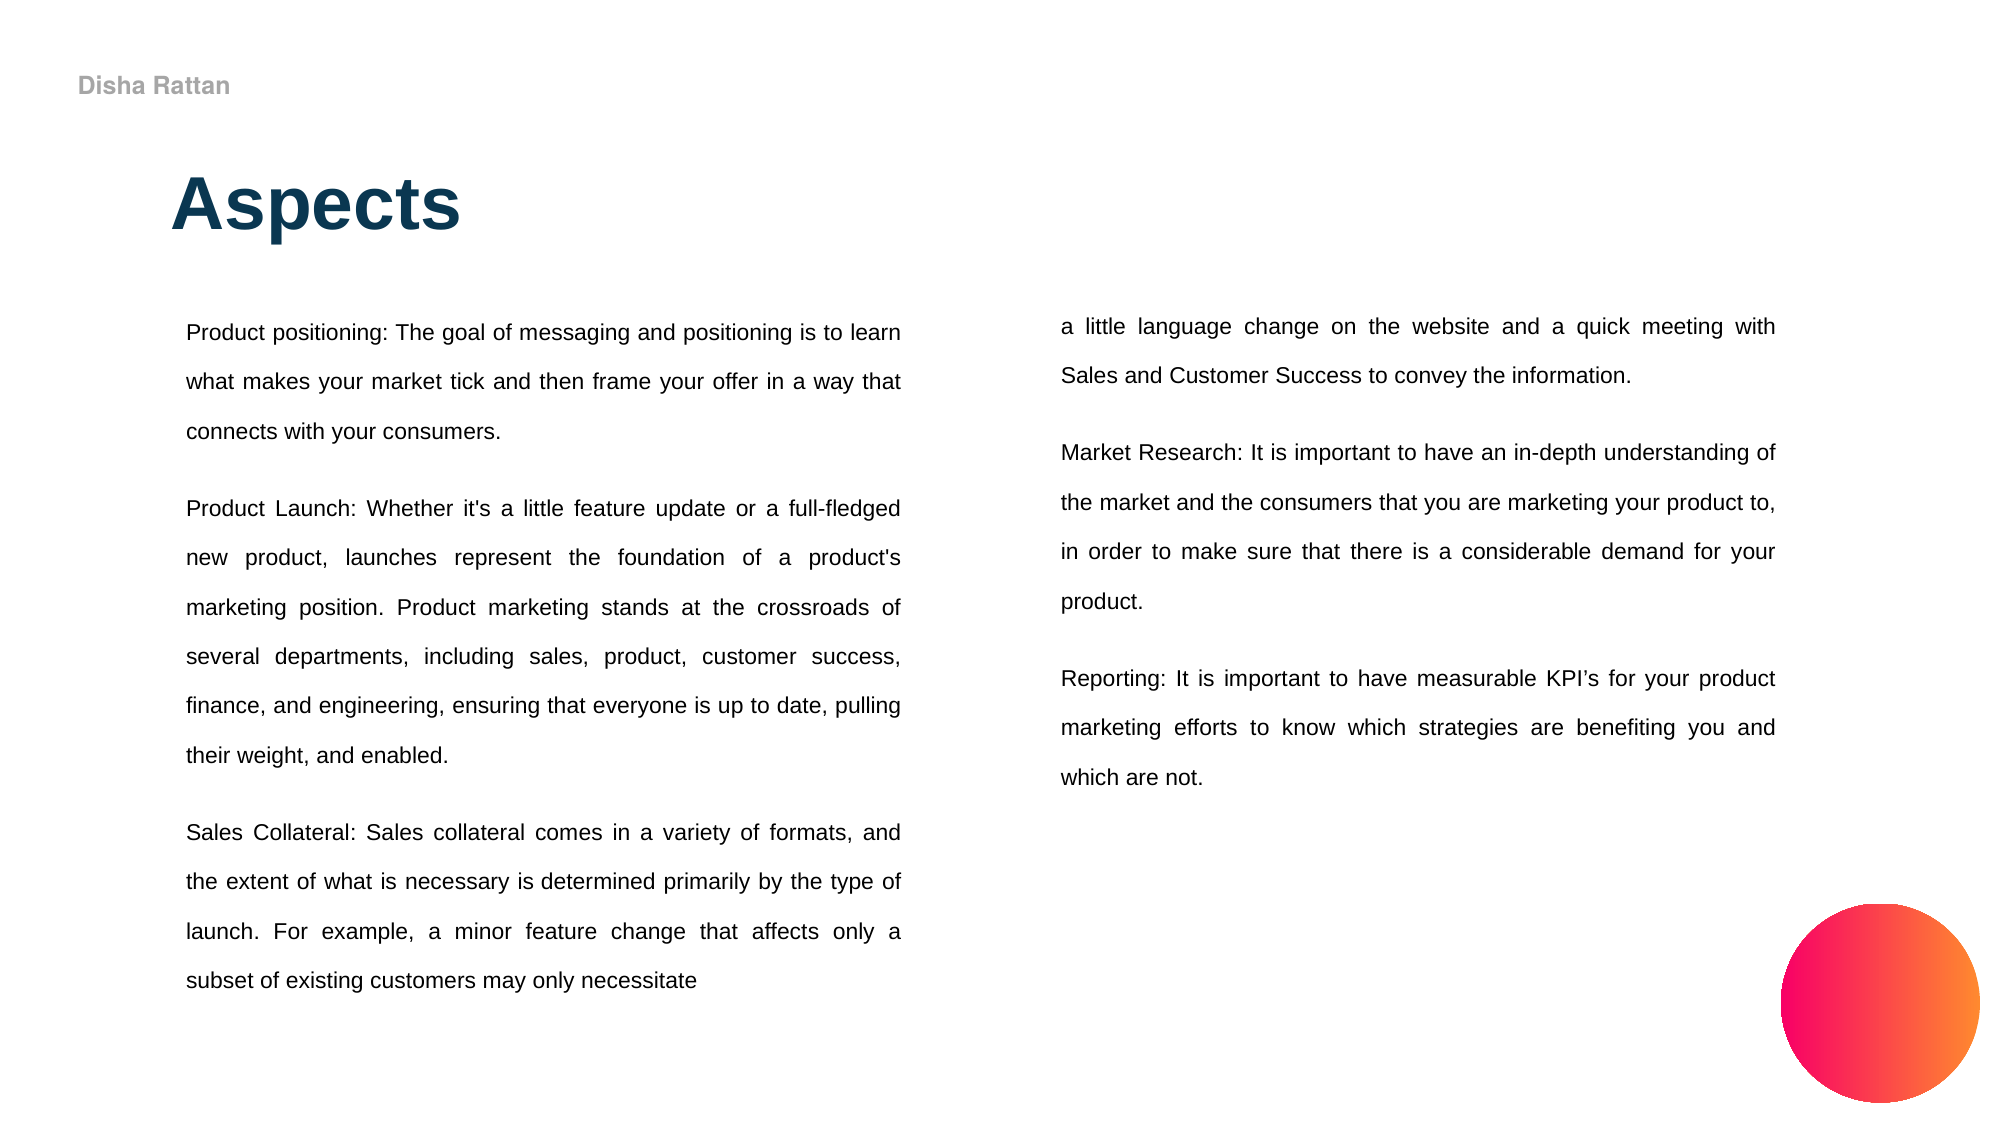

Disha Rattan
Aspects
a little language change on the website and a quick meeting with Sales and Customer Success to convey the information.

Market Research: It is important to have an in-depth understanding of the market and the consumers that you are marketing your product to, in order to make sure that there is a considerable demand for your product.

Reporting: It is important to have measurable KPI’s for your product marketing efforts to know which strategies are benefiting you and which are not.
Product positioning: The goal of messaging and positioning is to learn what makes your market tick and then frame your offer in a way that connects with your consumers.

Product Launch: Whether it's a little feature update or a full-fledged new product, launches represent the foundation of a product's marketing position. Product marketing stands at the crossroads of several departments, including sales, product, customer success, finance, and engineering, ensuring that everyone is up to date, pulling their weight, and enabled.

Sales Collateral: Sales collateral comes in a variety of formats, and the extent of what is necessary is determined primarily by the type of launch. For example, a minor feature change that affects only a subset of existing customers may only necessitate